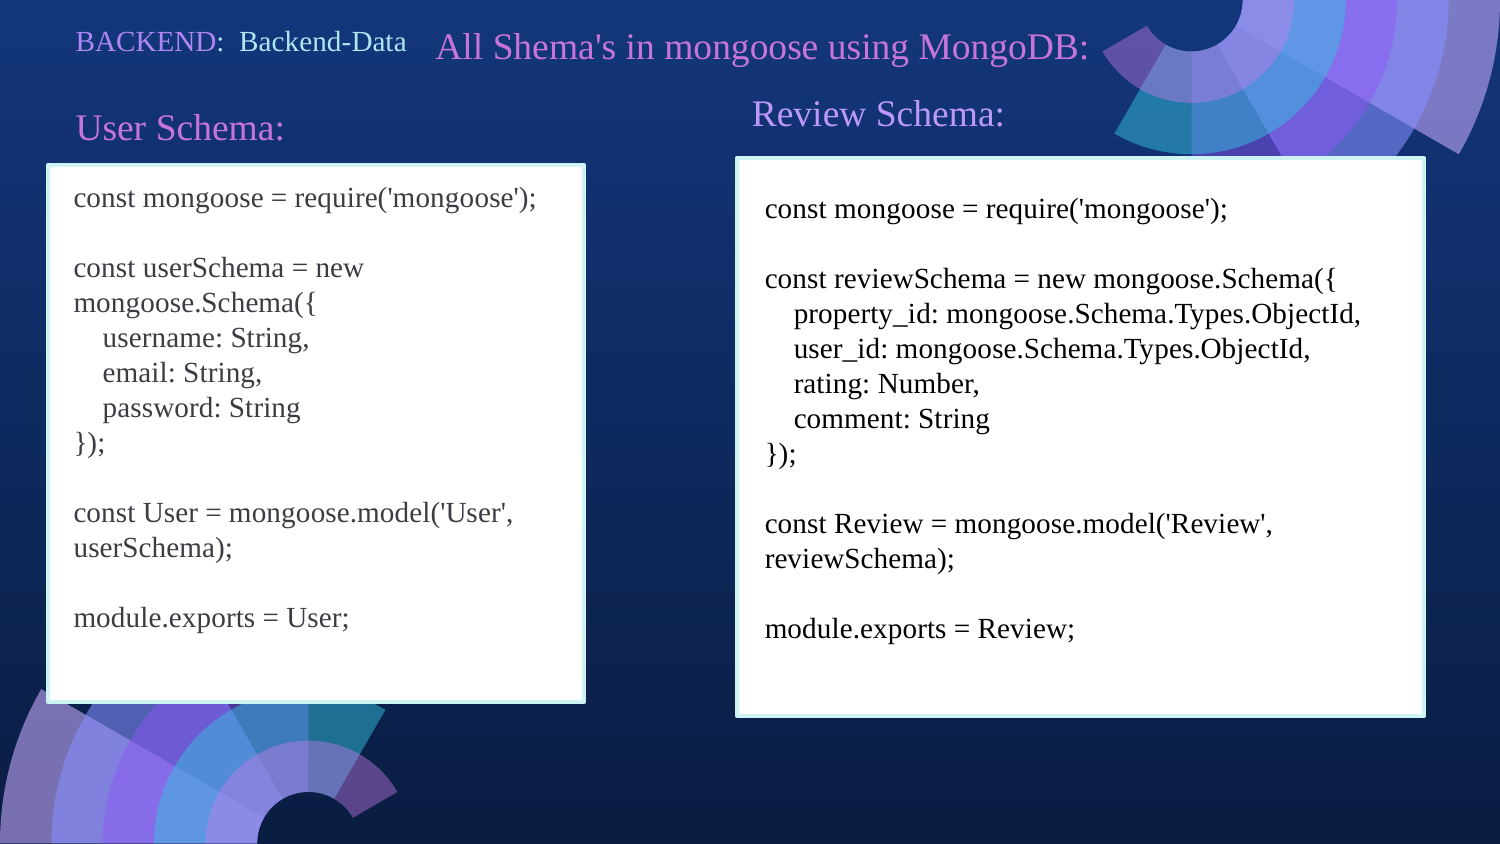

BACKEND:  Backend-Data
All Shema's in mongoose using MongoDB:
Review Schema:
User Schema:

const mongoose = require('mongoose');

const userSchema = new mongoose.Schema({
    username: String,
    email: String,
    password: String
});

const User = mongoose.model('User', userSchema);

module.exports = User;

const mongoose = require('mongoose');

const reviewSchema = new mongoose.Schema({
    property_id: mongoose.Schema.Types.ObjectId,
    user_id: mongoose.Schema.Types.ObjectId,
    rating: Number,
    comment: String
});

const Review = mongoose.model('Review', reviewSchema);

module.exports = Review;